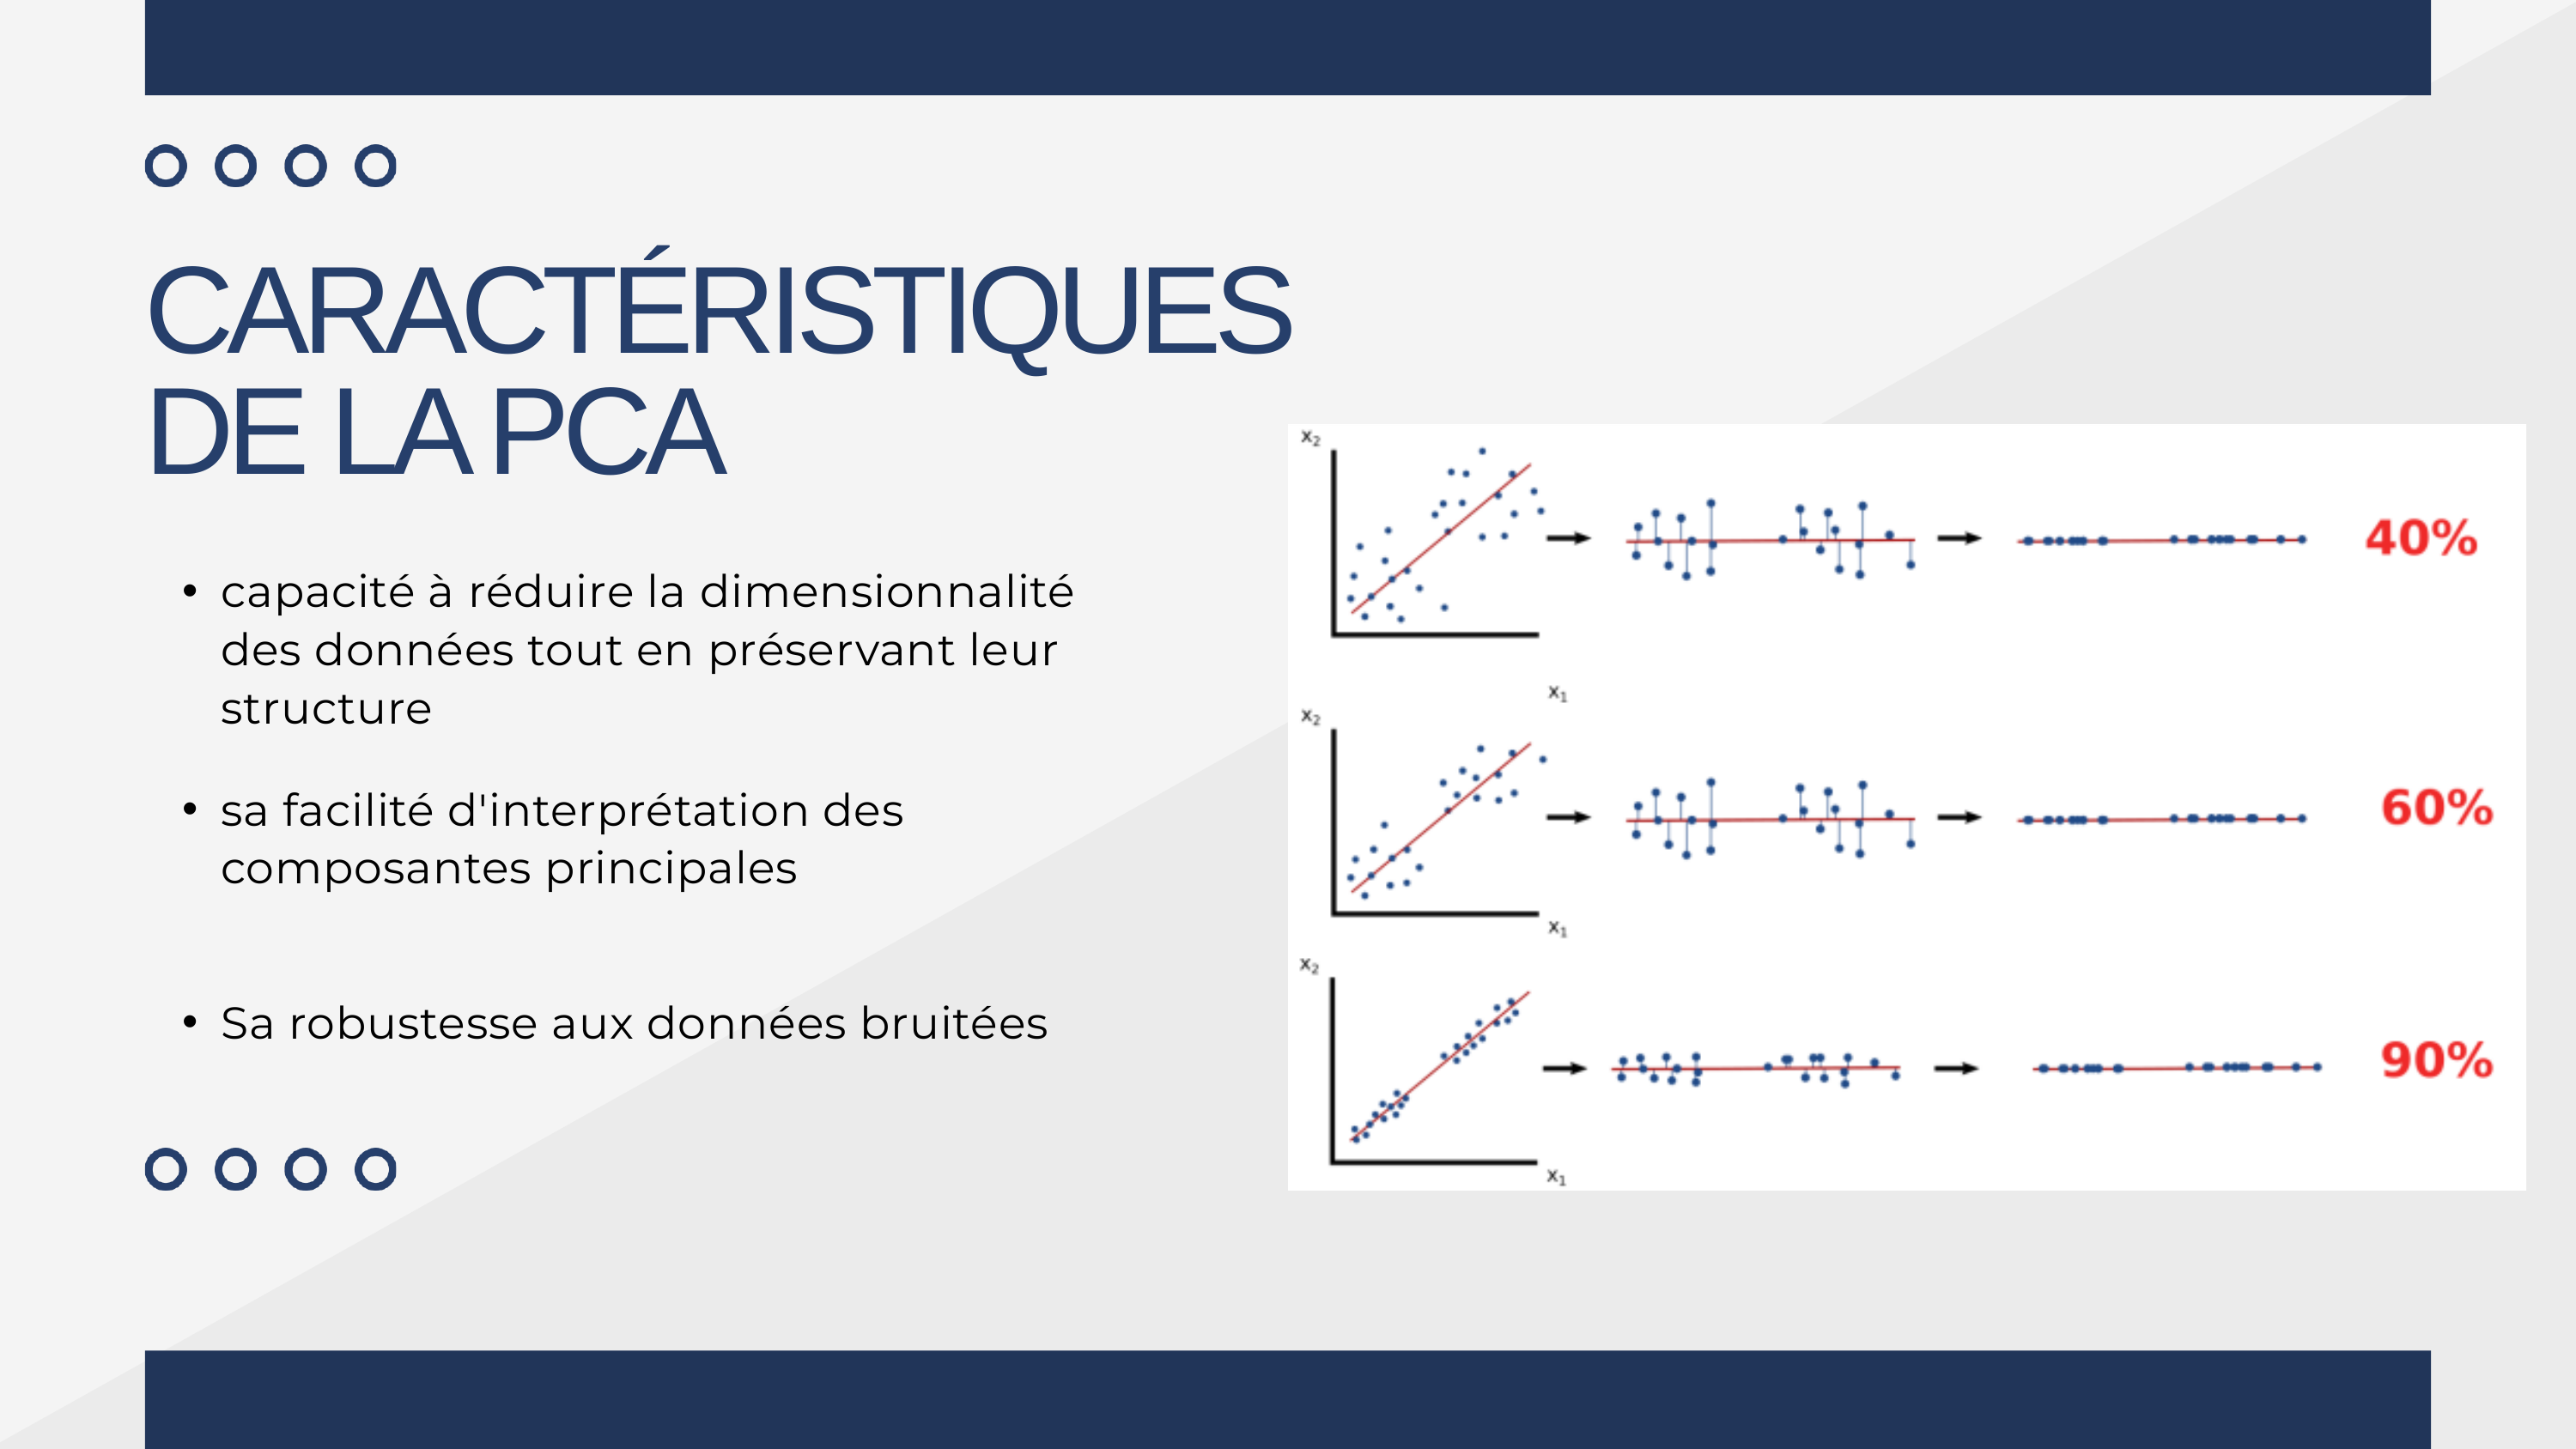

CARACTÉRISTIQUES DE LA PCA

capacité à réduire la dimensionnalité des données tout en préservant leur structure

sa facilité d'interprétation des composantes principales
Sa robustesse aux données bruitées